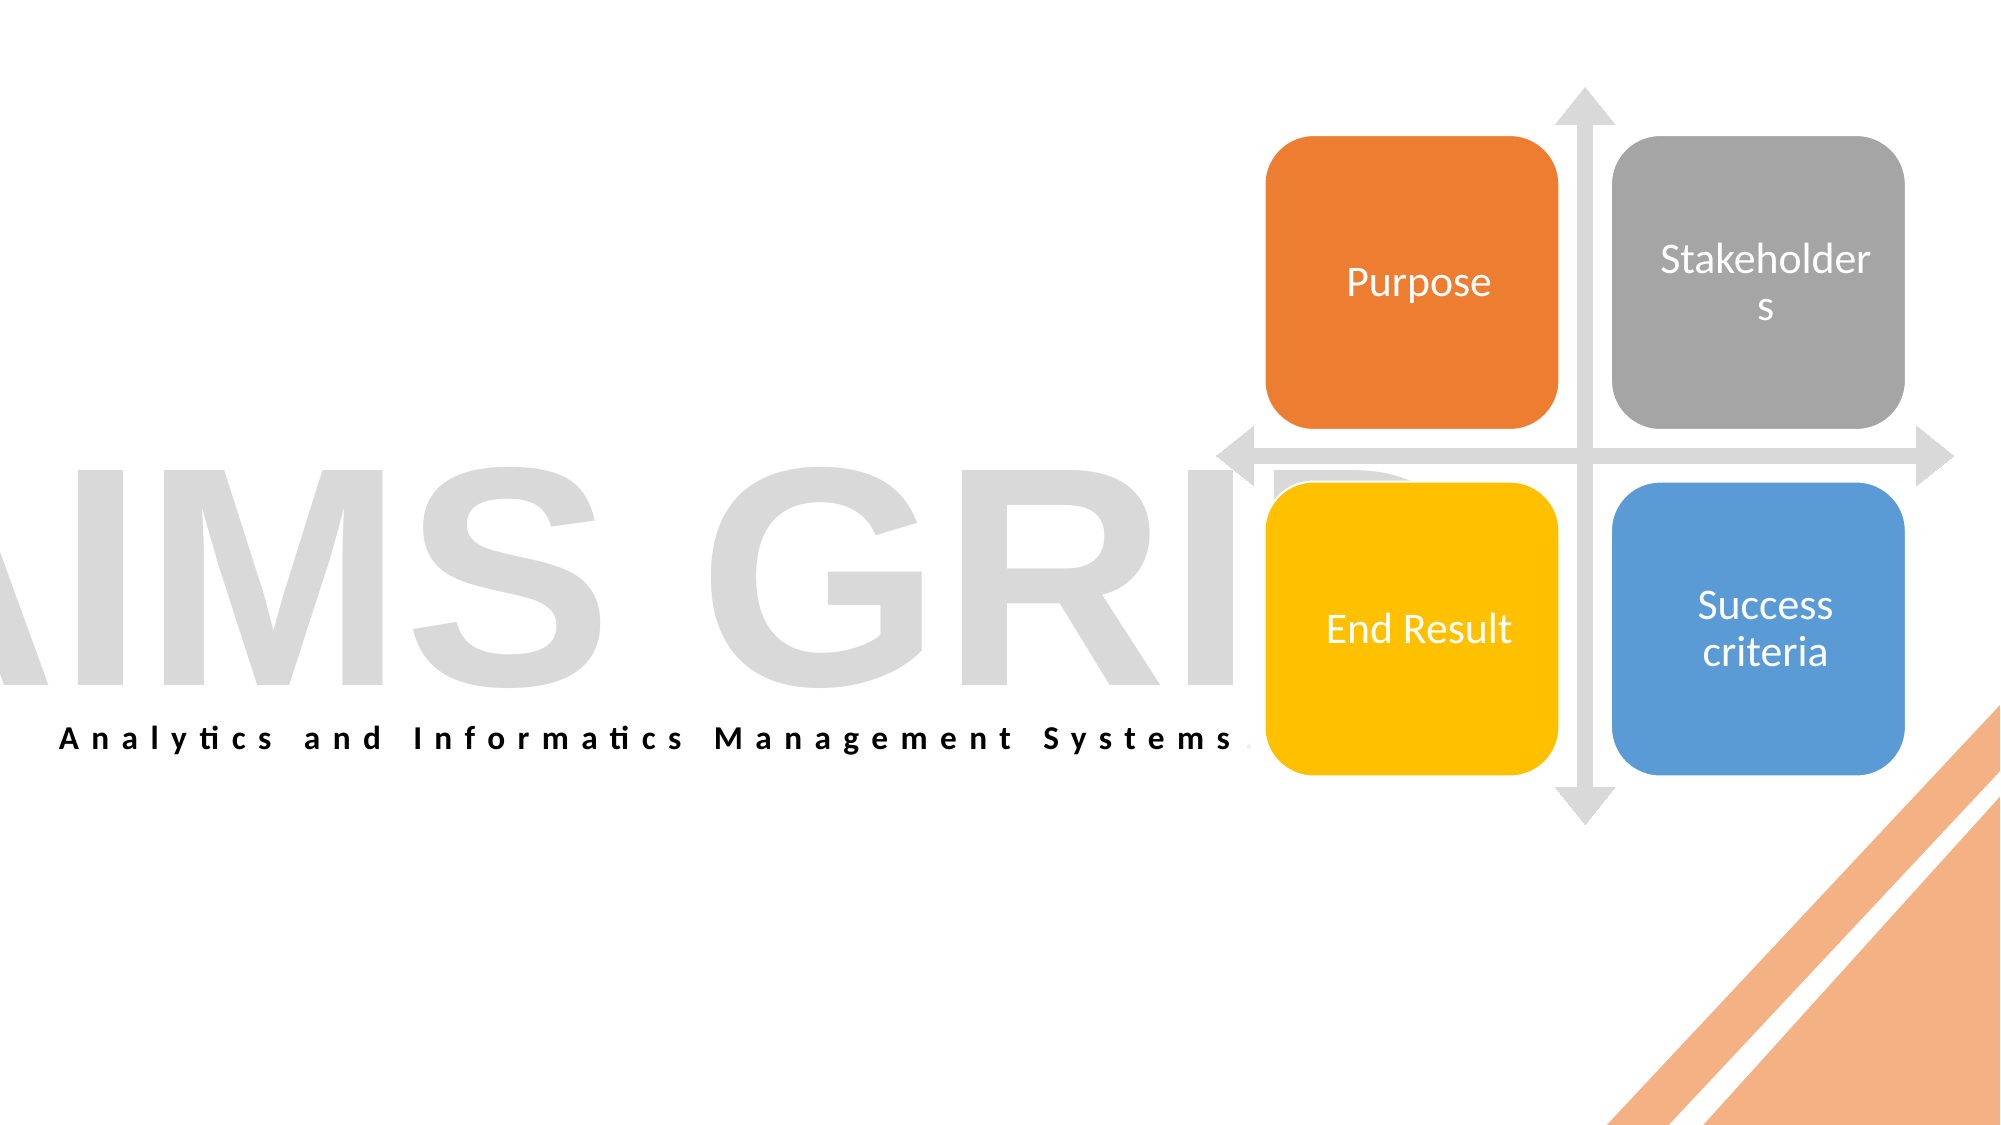

Purpose
Stakeholders
End Result
Success criteria
AIMS GRID

Analytics and Informatics Management Systems.